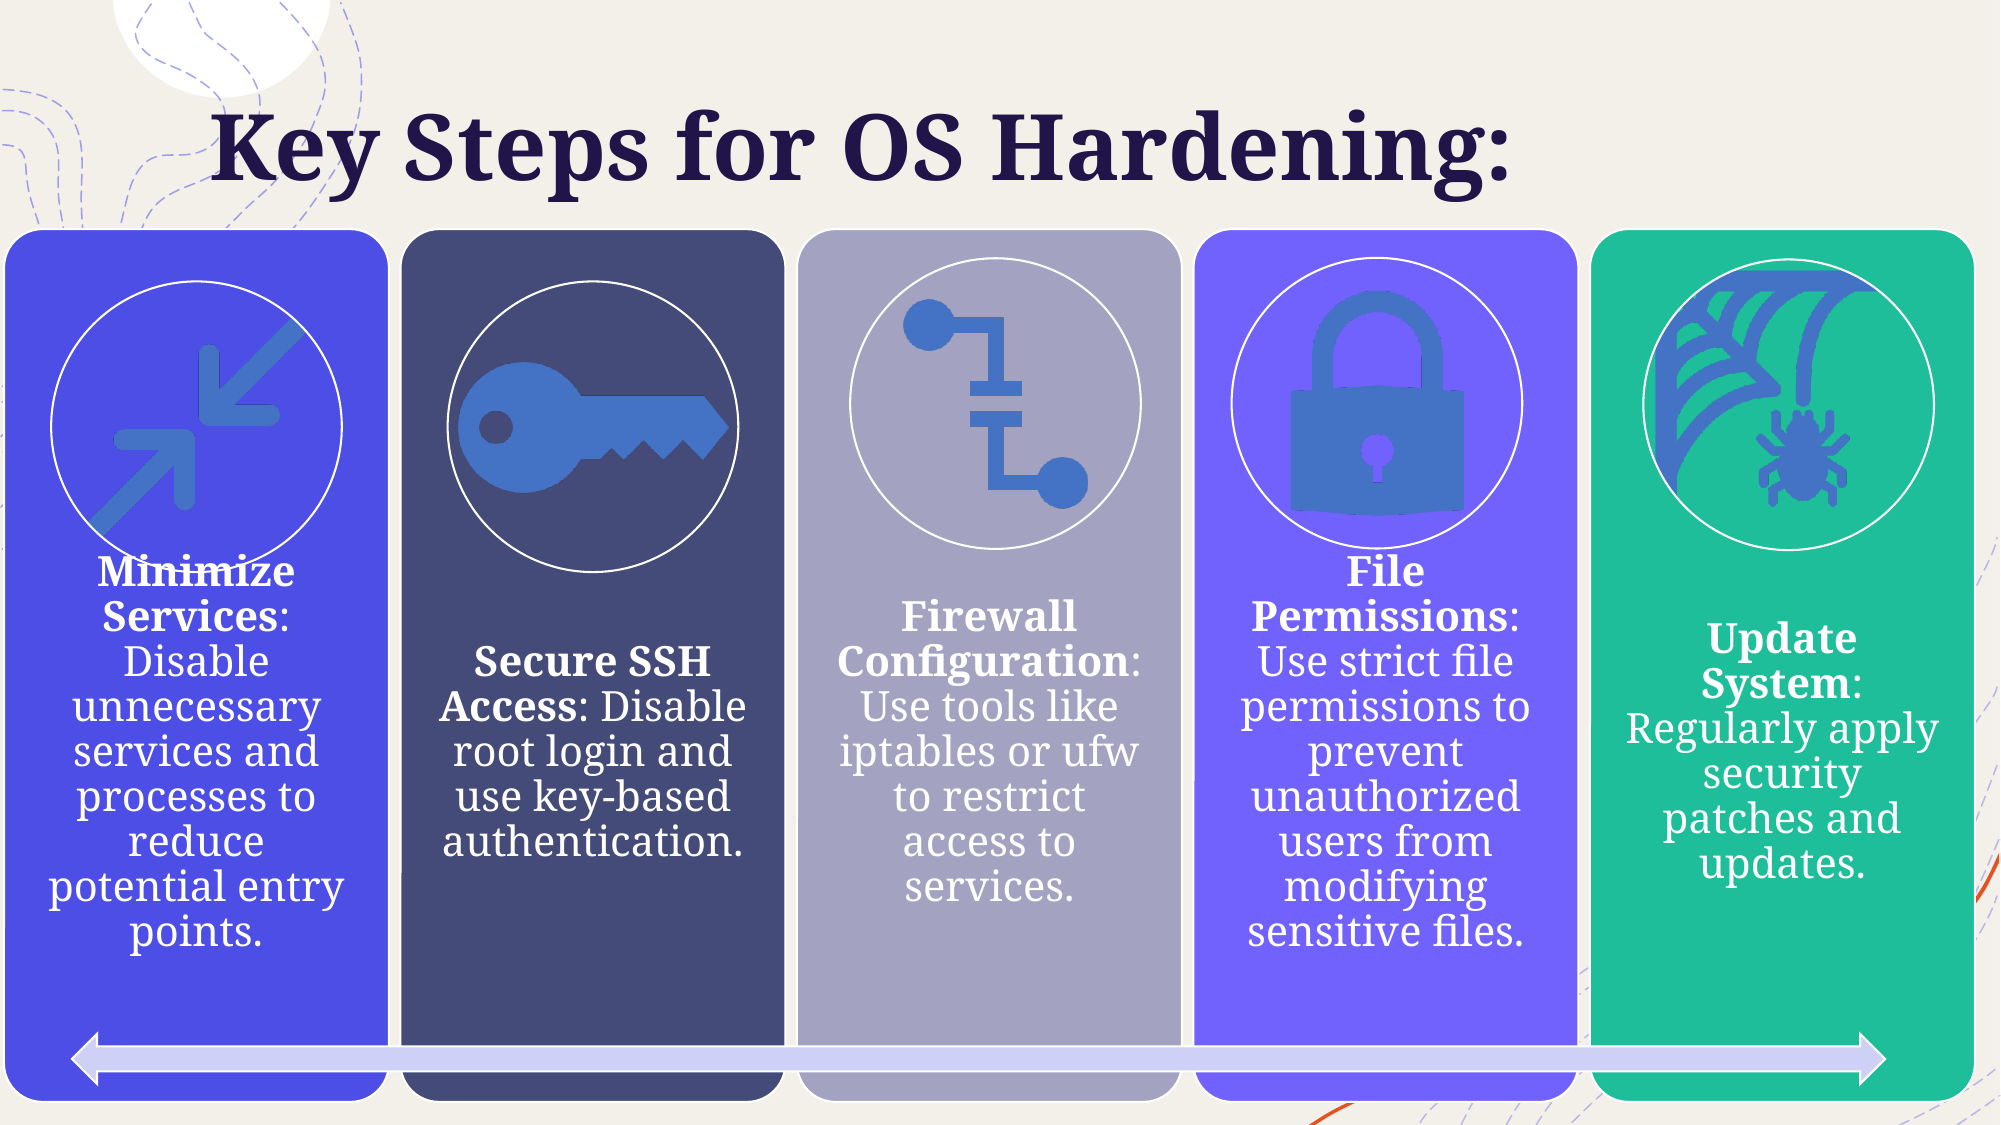

# Key Steps for OS Hardening​:
Minimize Services: Disable unnecessary services and processes to reduce potential entry points.
Secure SSH Access: Disable root login and use key-based authentication.
Firewall Configuration: Use tools like iptables or ufw to restrict access to services.
File Permissions: Use strict file permissions to prevent unauthorized users from modifying sensitive files.
Update System: Regularly apply security patches and updates.

49